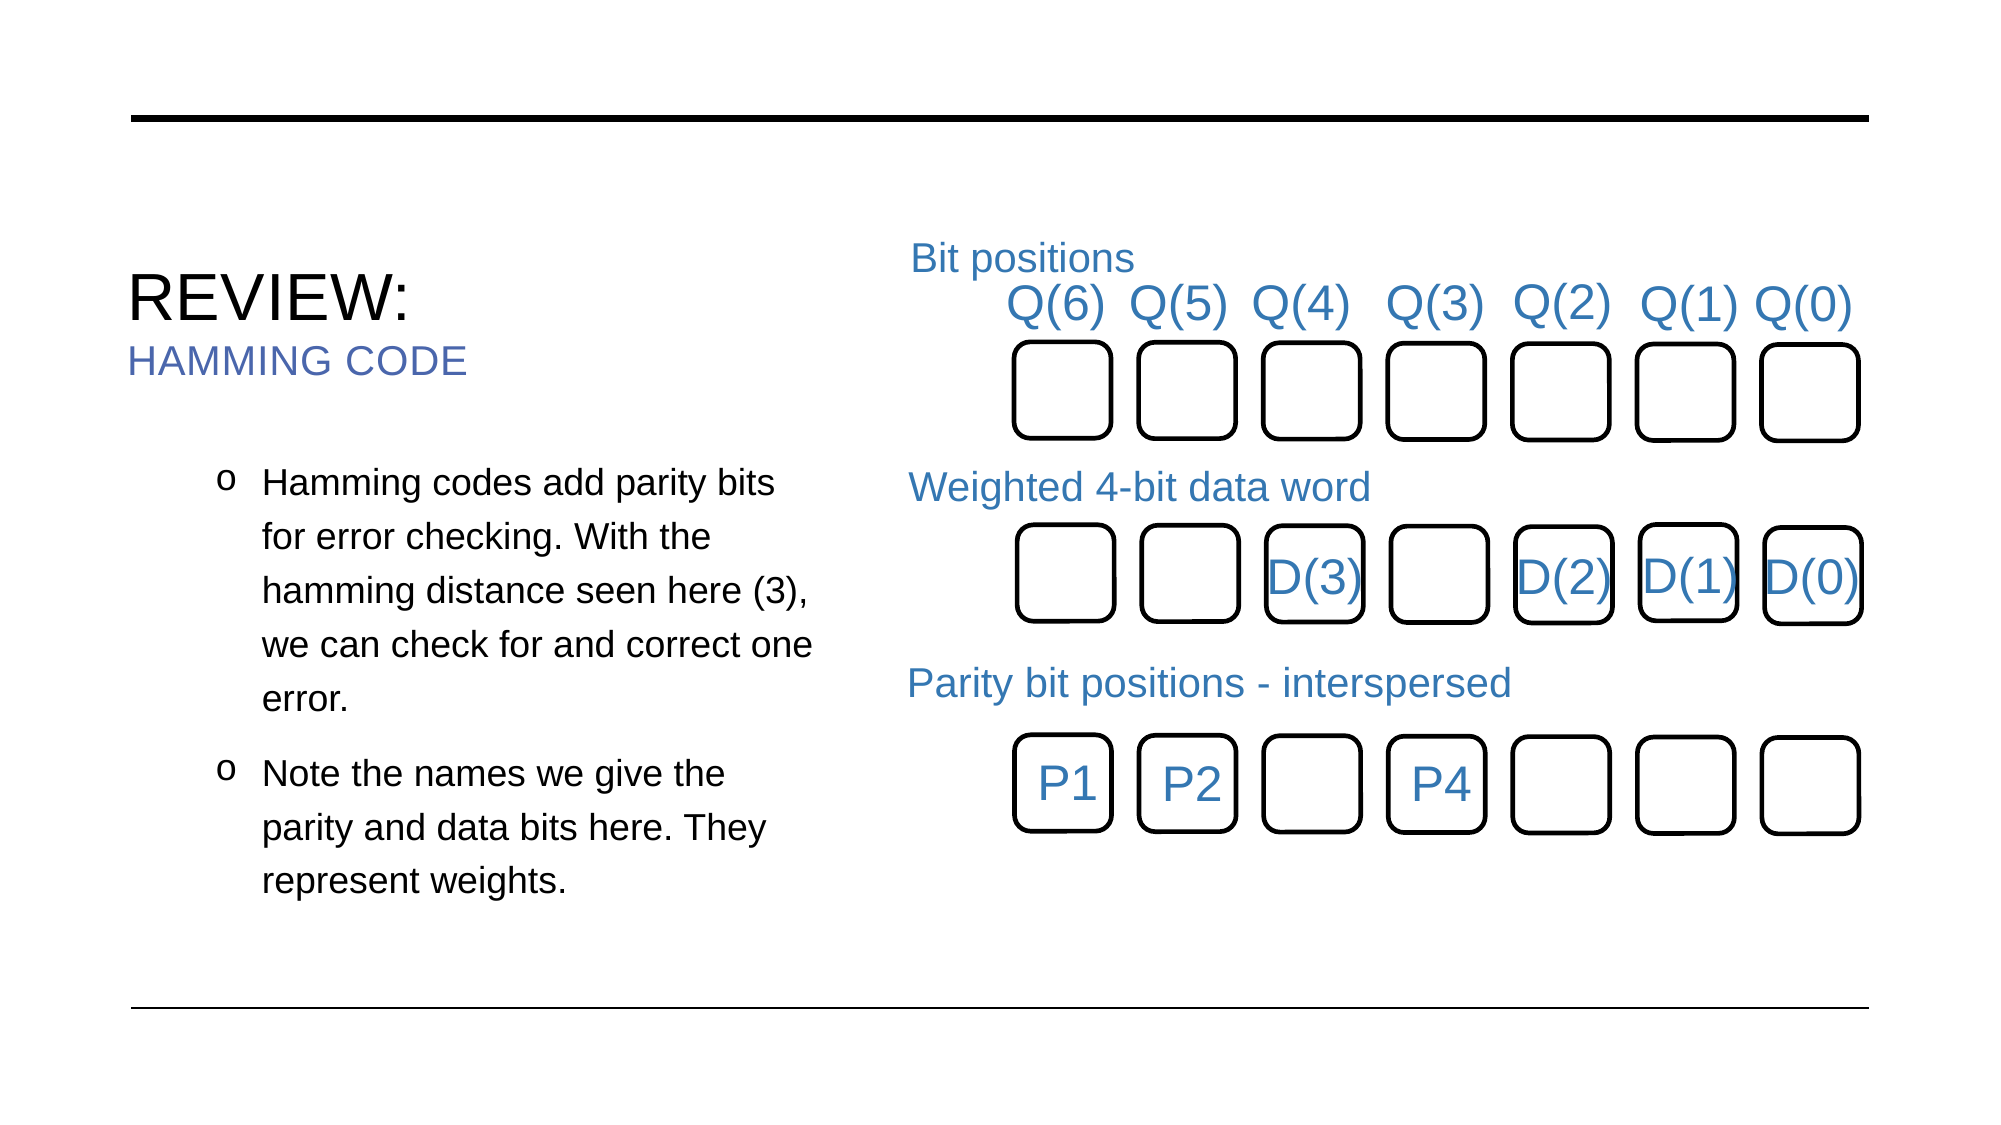

# REVIEW: hamming code
Bit positions
Q(6)

Weighted 4-bit data word

D(1)
D(3)
D(2)
D(0)
Parity bit positions - interspersed

P1
P2
P4
Q(2)
Q(5)
Q(4)
Q(3)
Q(1)
Q(0)
Hamming codes add parity bits for error checking. With the hamming distance seen here (3), we can check for and correct one error.
Note the names we give the parity and data bits here. They represent weights.